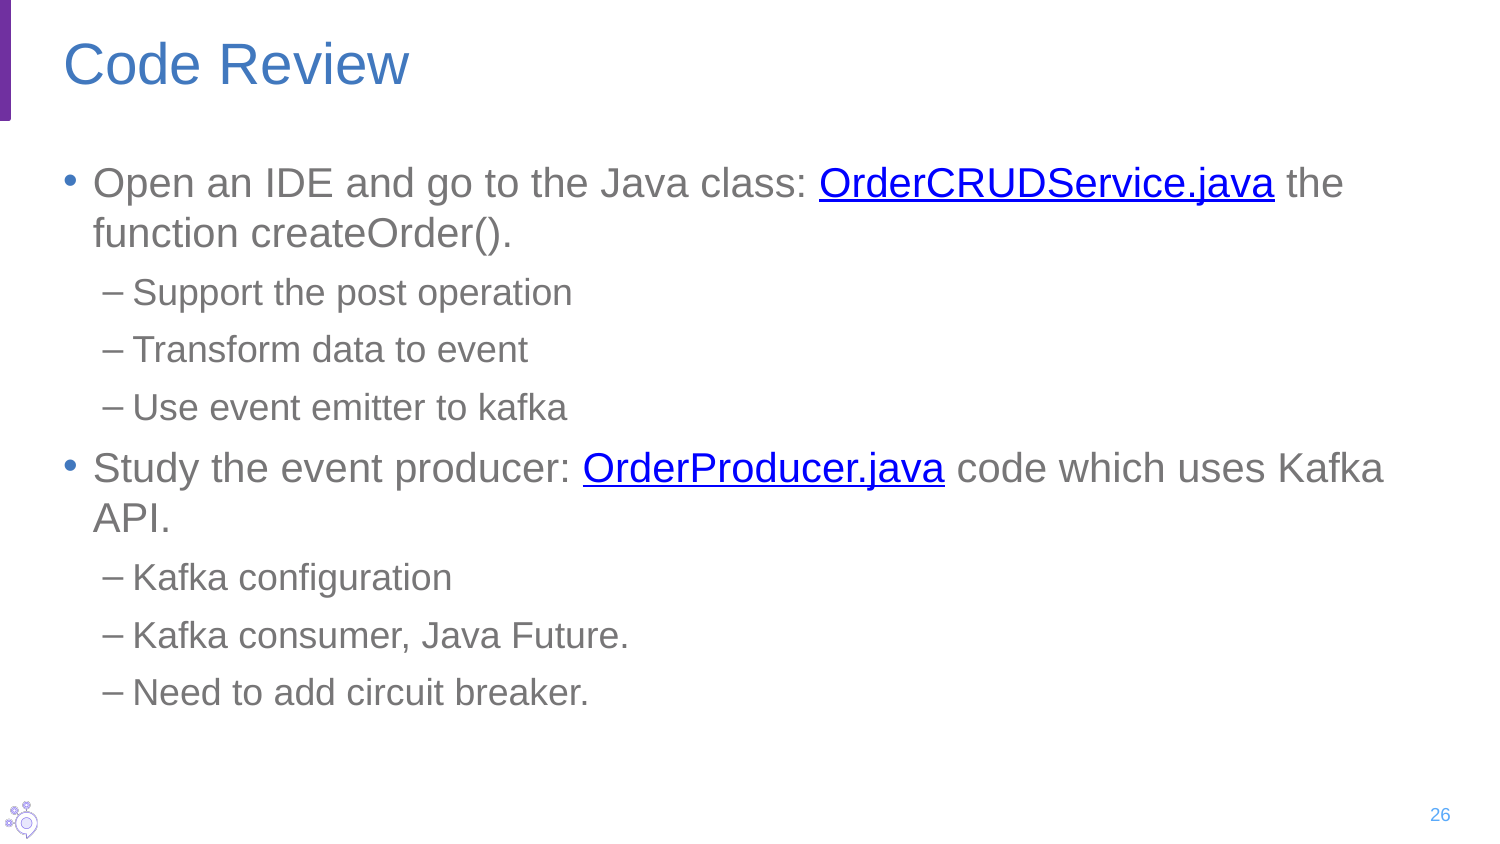

# Code Review
Open an IDE and go to the Java class: OrderCRUDService.java the function createOrder().
Support the post operation
Transform data to event
Use event emitter to kafka
Study the event producer: OrderProducer.java code which uses Kafka API.
Kafka configuration
Kafka consumer, Java Future.
Need to add circuit breaker.
26